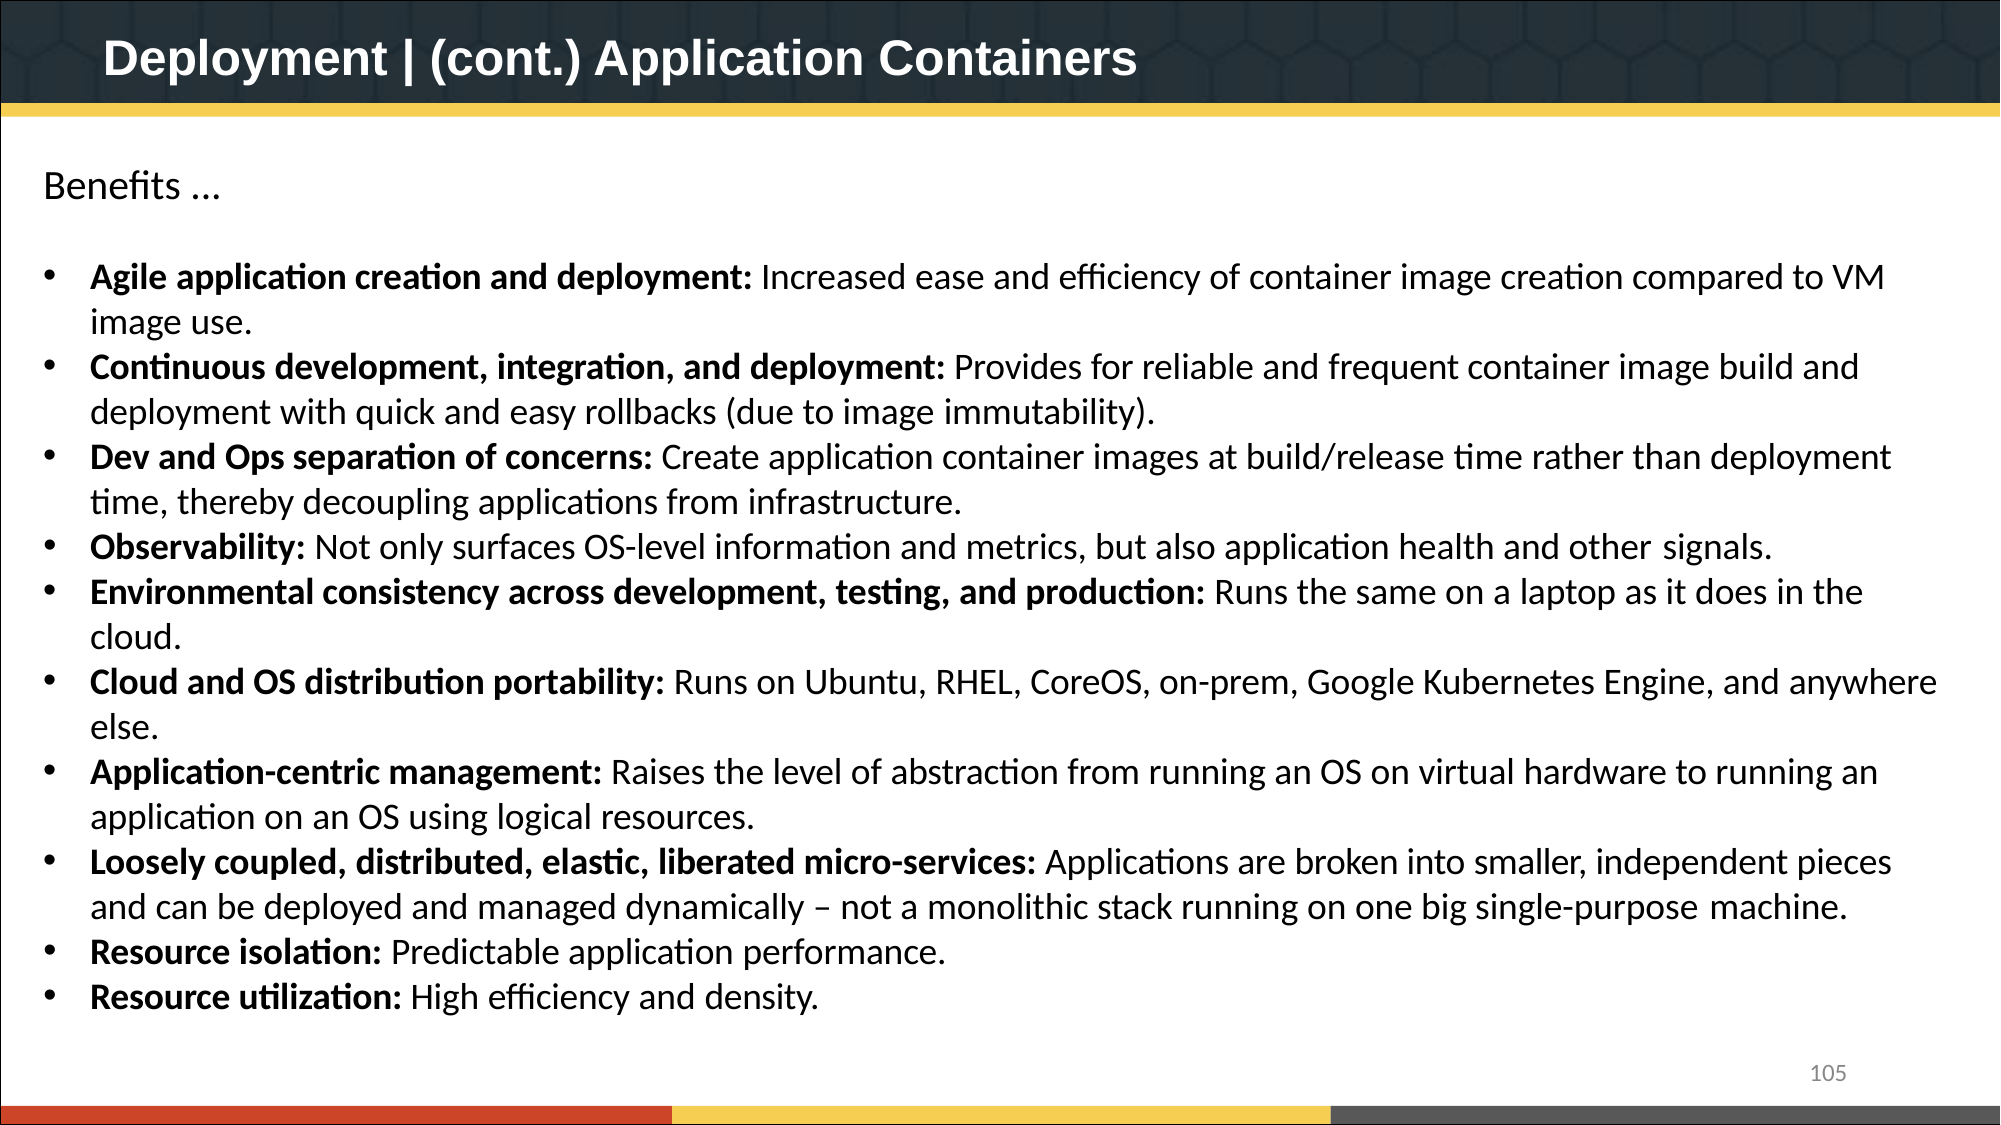

# Deployment | (cont.) Application Containers

Benefits ...

Agile application creation and deployment: Increased ease and efficiency of container image creation compared to VM  image use.
Continuous development, integration, and deployment: Provides for reliable and frequent container image build and  deployment with quick and easy rollbacks (due to image immutability).
Dev and Ops separation of concerns: Create application container images at build/release time rather than deployment  time, thereby decoupling applications from infrastructure.
Observability: Not only surfaces OS-level information and metrics, but also application health and other signals.
Environmental consistency across development, testing, and production: Runs the same on a laptop as it does in the  cloud.
Cloud and OS distribution portability: Runs on Ubuntu, RHEL, CoreOS, on-prem, Google Kubernetes Engine, and anywhere  else.
Application-centric management: Raises the level of abstraction from running an OS on virtual hardware to running an  application on an OS using logical resources.
Loosely coupled, distributed, elastic, liberated micro-services: Applications are broken into smaller, independent pieces  and can be deployed and managed dynamically – not a monolithic stack running on one big single-purpose machine.
Resource isolation: Predictable application performance.
Resource utilization: High efficiency and density.
105